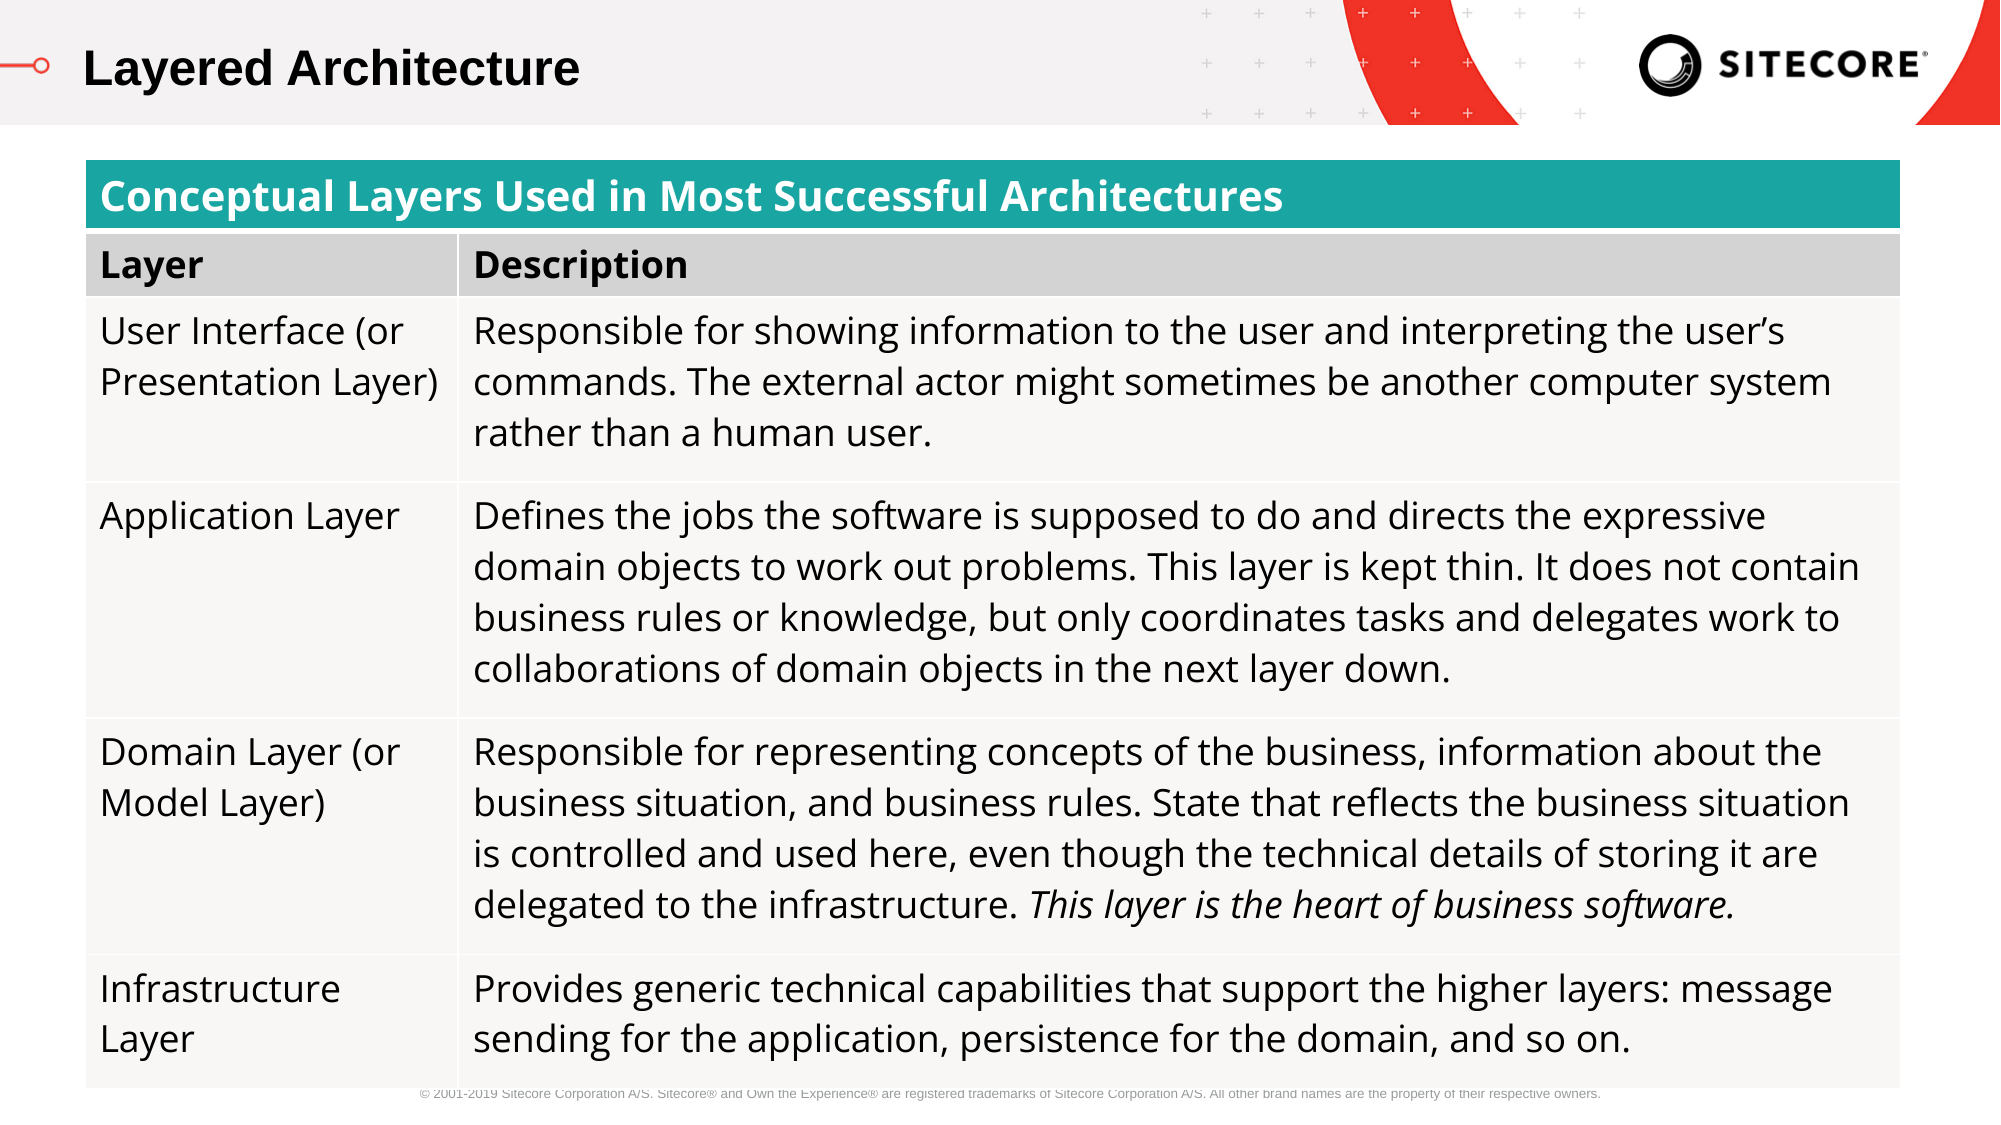

Layered Architecture
| Conceptual Layers Used in Most Successful Architectures |  |
| --- | --- |
| Layer | Description |
| User Interface (or Presentation Layer) | Responsible for showing information to the user and interpreting the user’s commands. The external actor might sometimes be another computer system rather than a human user. |
| Application Layer | Defines the jobs the software is supposed to do and directs the expressive domain objects to work out problems. This layer is kept thin. It does not contain business rules or knowledge, but only coordinates tasks and delegates work to collaborations of domain objects in the next layer down. |
| Domain Layer (or Model Layer) | Responsible for representing concepts of the business, information about the business situation, and business rules. State that reflects the business situation is controlled and used here, even though the technical details of storing it are delegated to the infrastructure. This layer is the heart of business software. |
| Infrastructure Layer | Provides generic technical capabilities that support the higher layers: message sending for the application, persistence for the domain, and so on. |